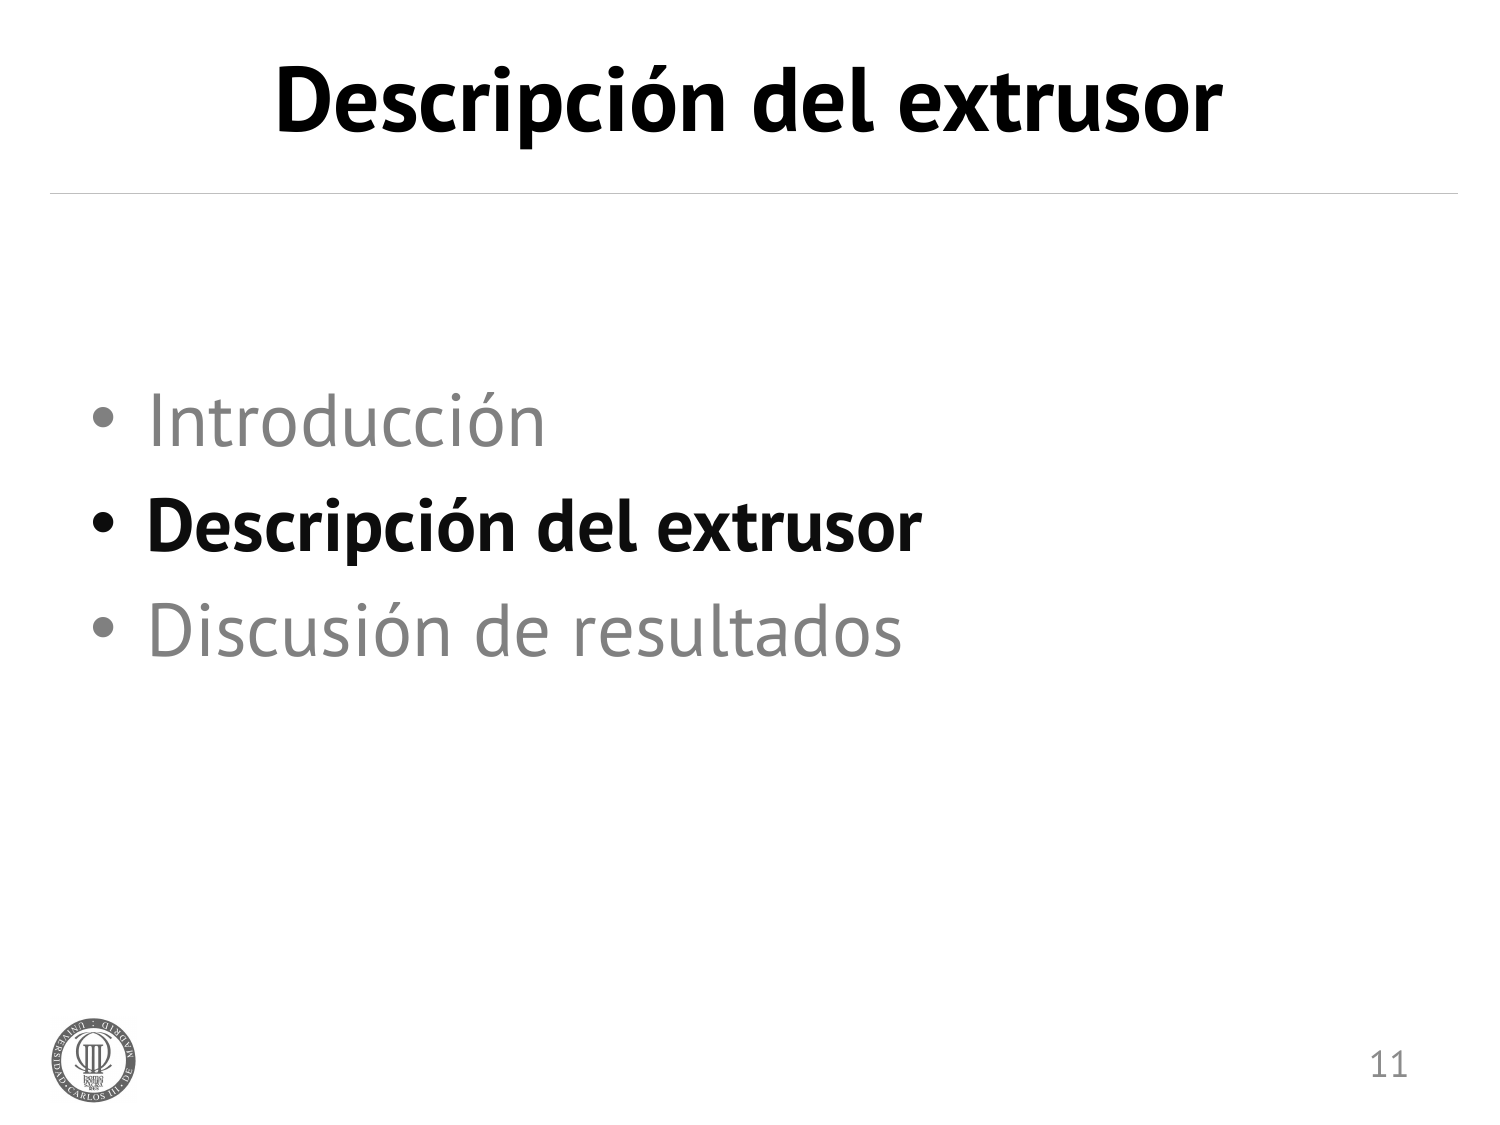

# Descripción del extrusor
Introducción
Descripción del extrusor
Discusión de resultados
11